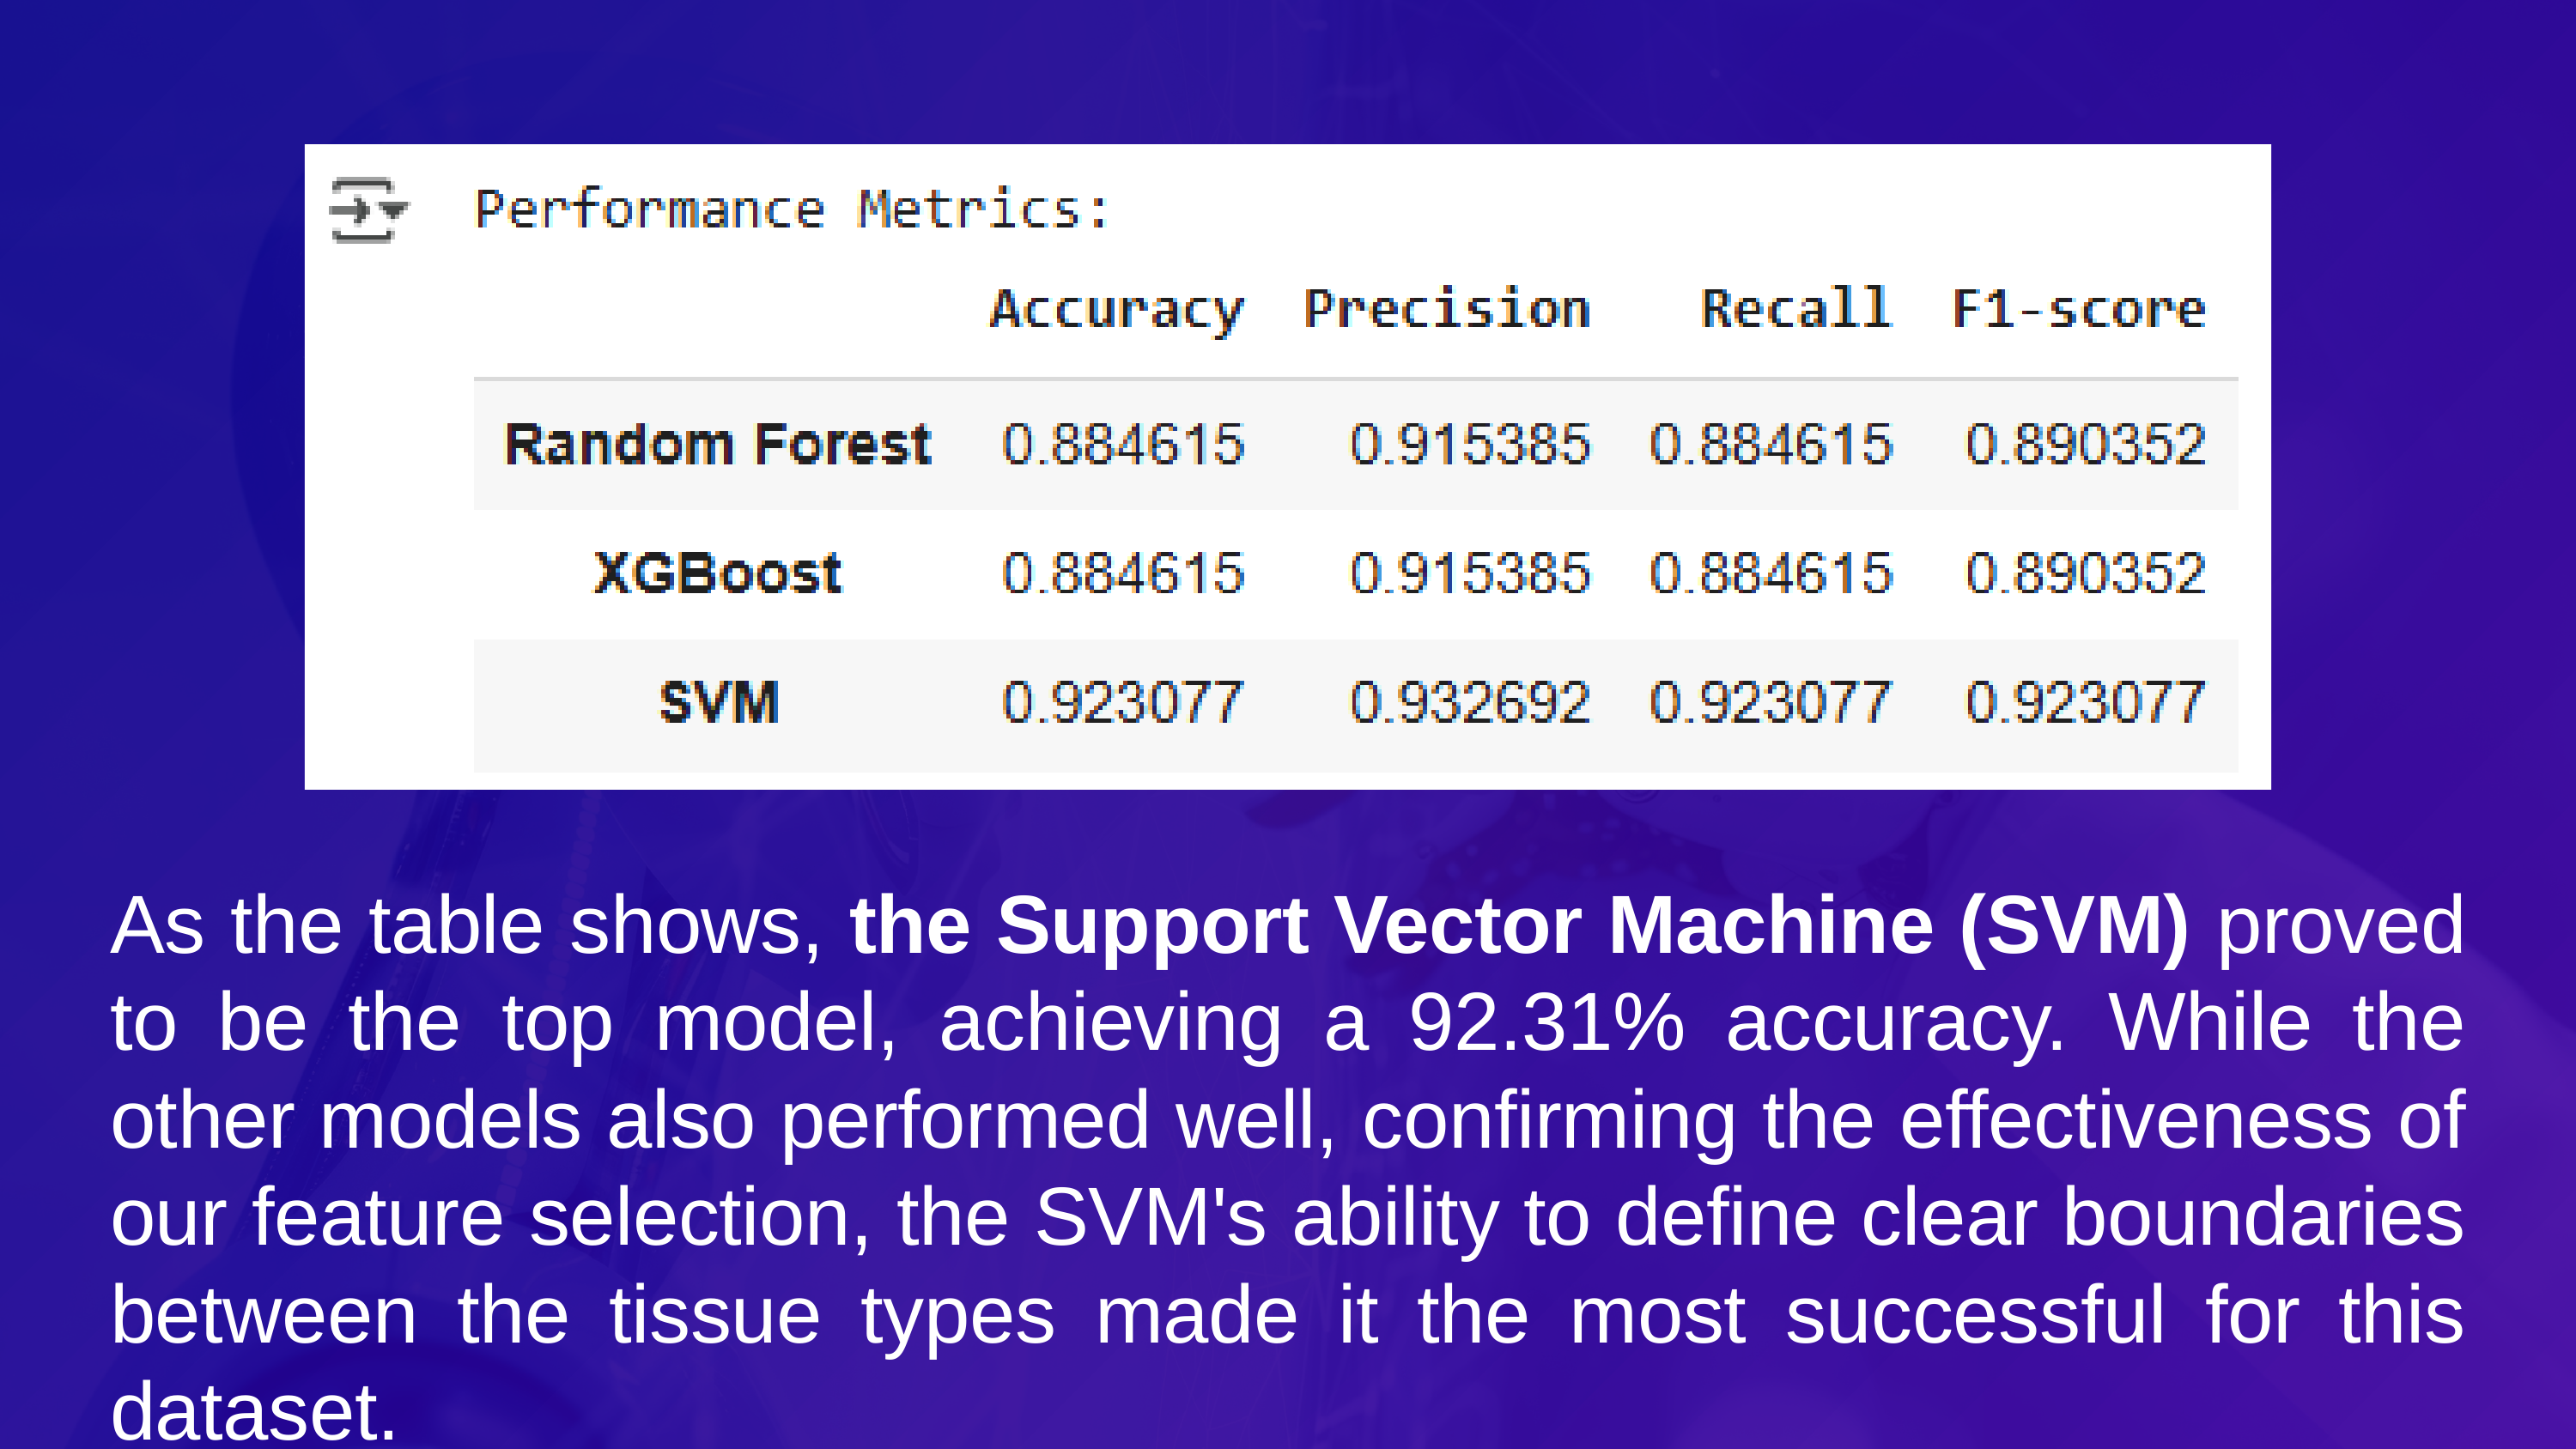

As the table shows, the Support Vector Machine (SVM) proved to be the top model, achieving a 92.31% accuracy. While the other models also performed well, confirming the effectiveness of our feature selection, the SVM's ability to define clear boundaries between the tissue types made it the most successful for this dataset.